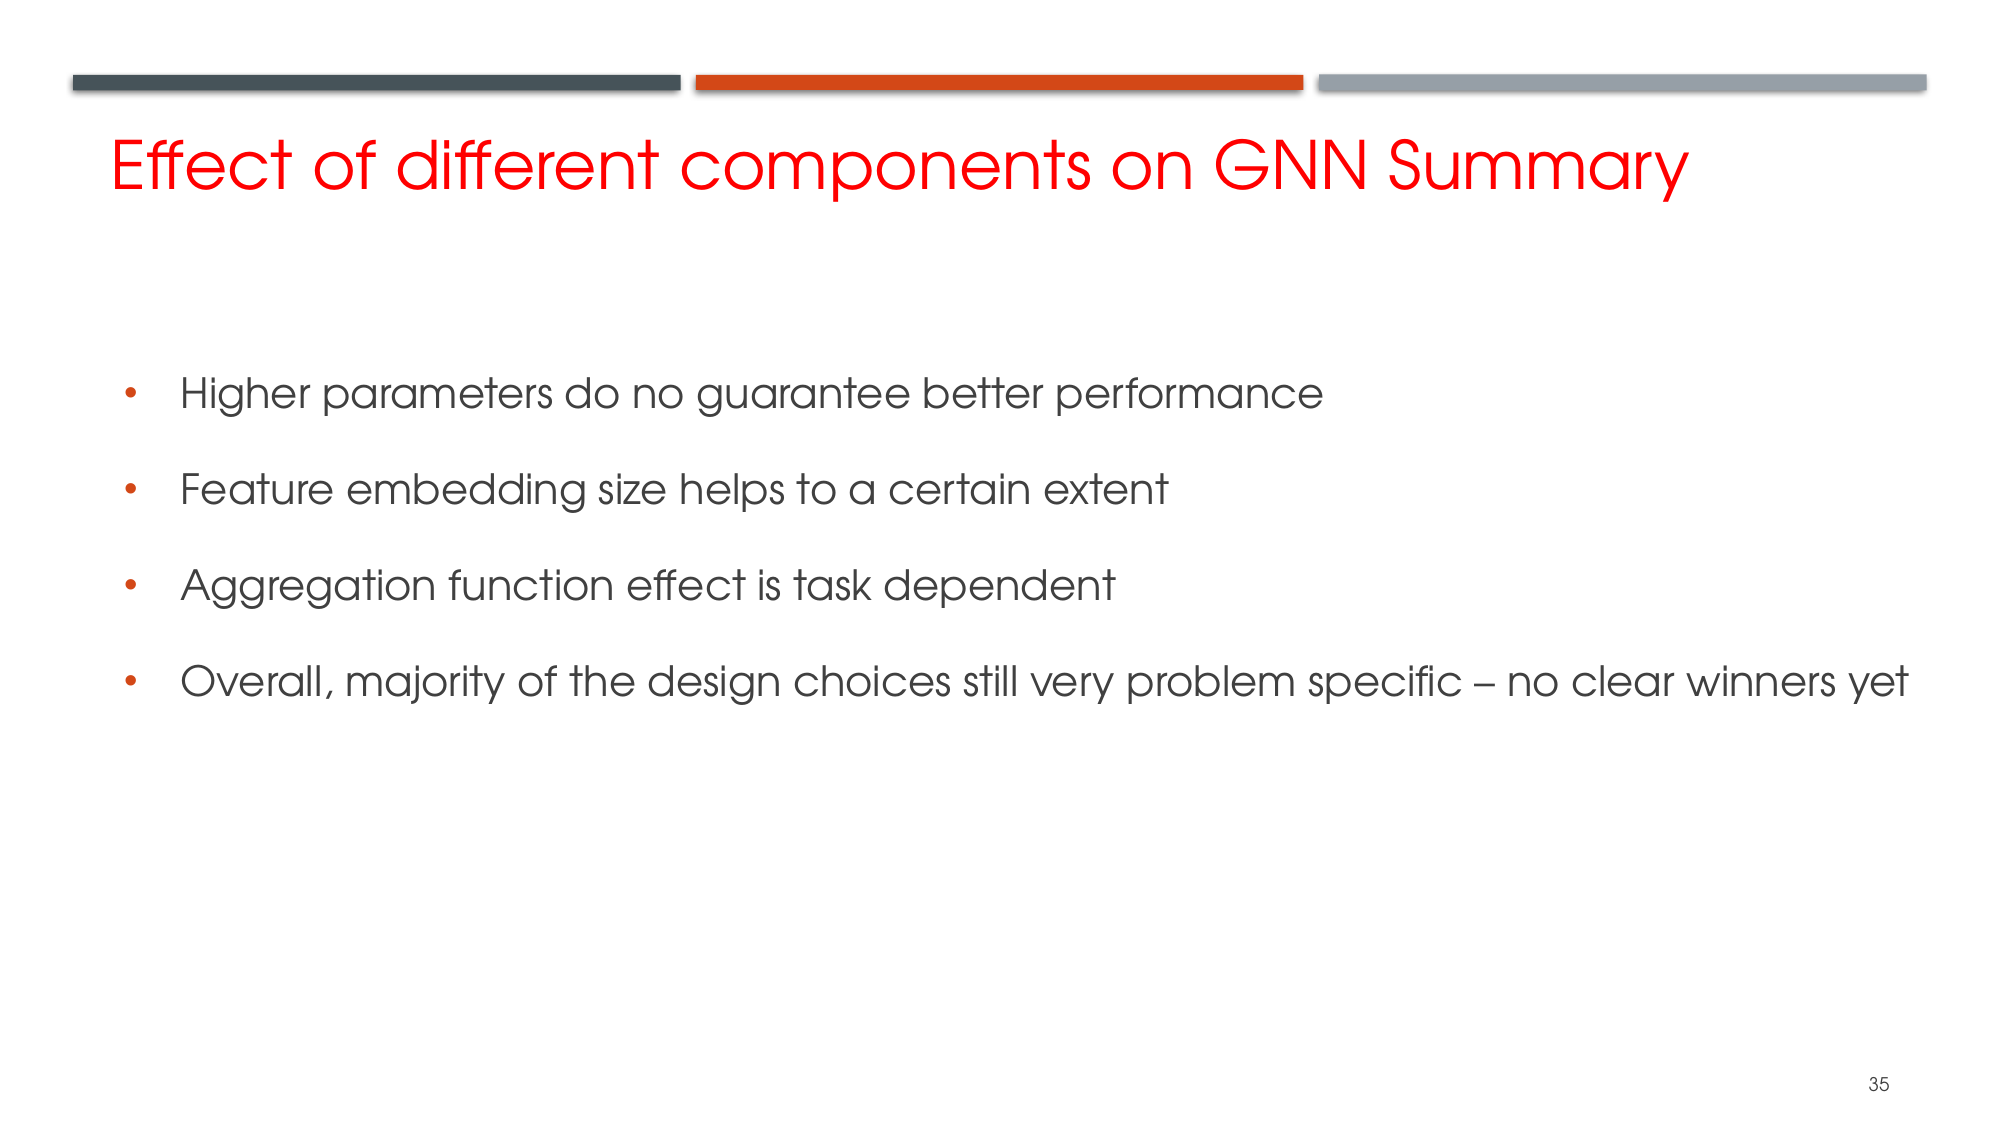

# Effect of different components on GNN Summary​
Higher parameters do no guarantee better performance
Feature embedding size helps to a certain extent
Aggregation function effect is task dependent
Overall, majority of the design choices still very problem specific – no clear winners yet
35